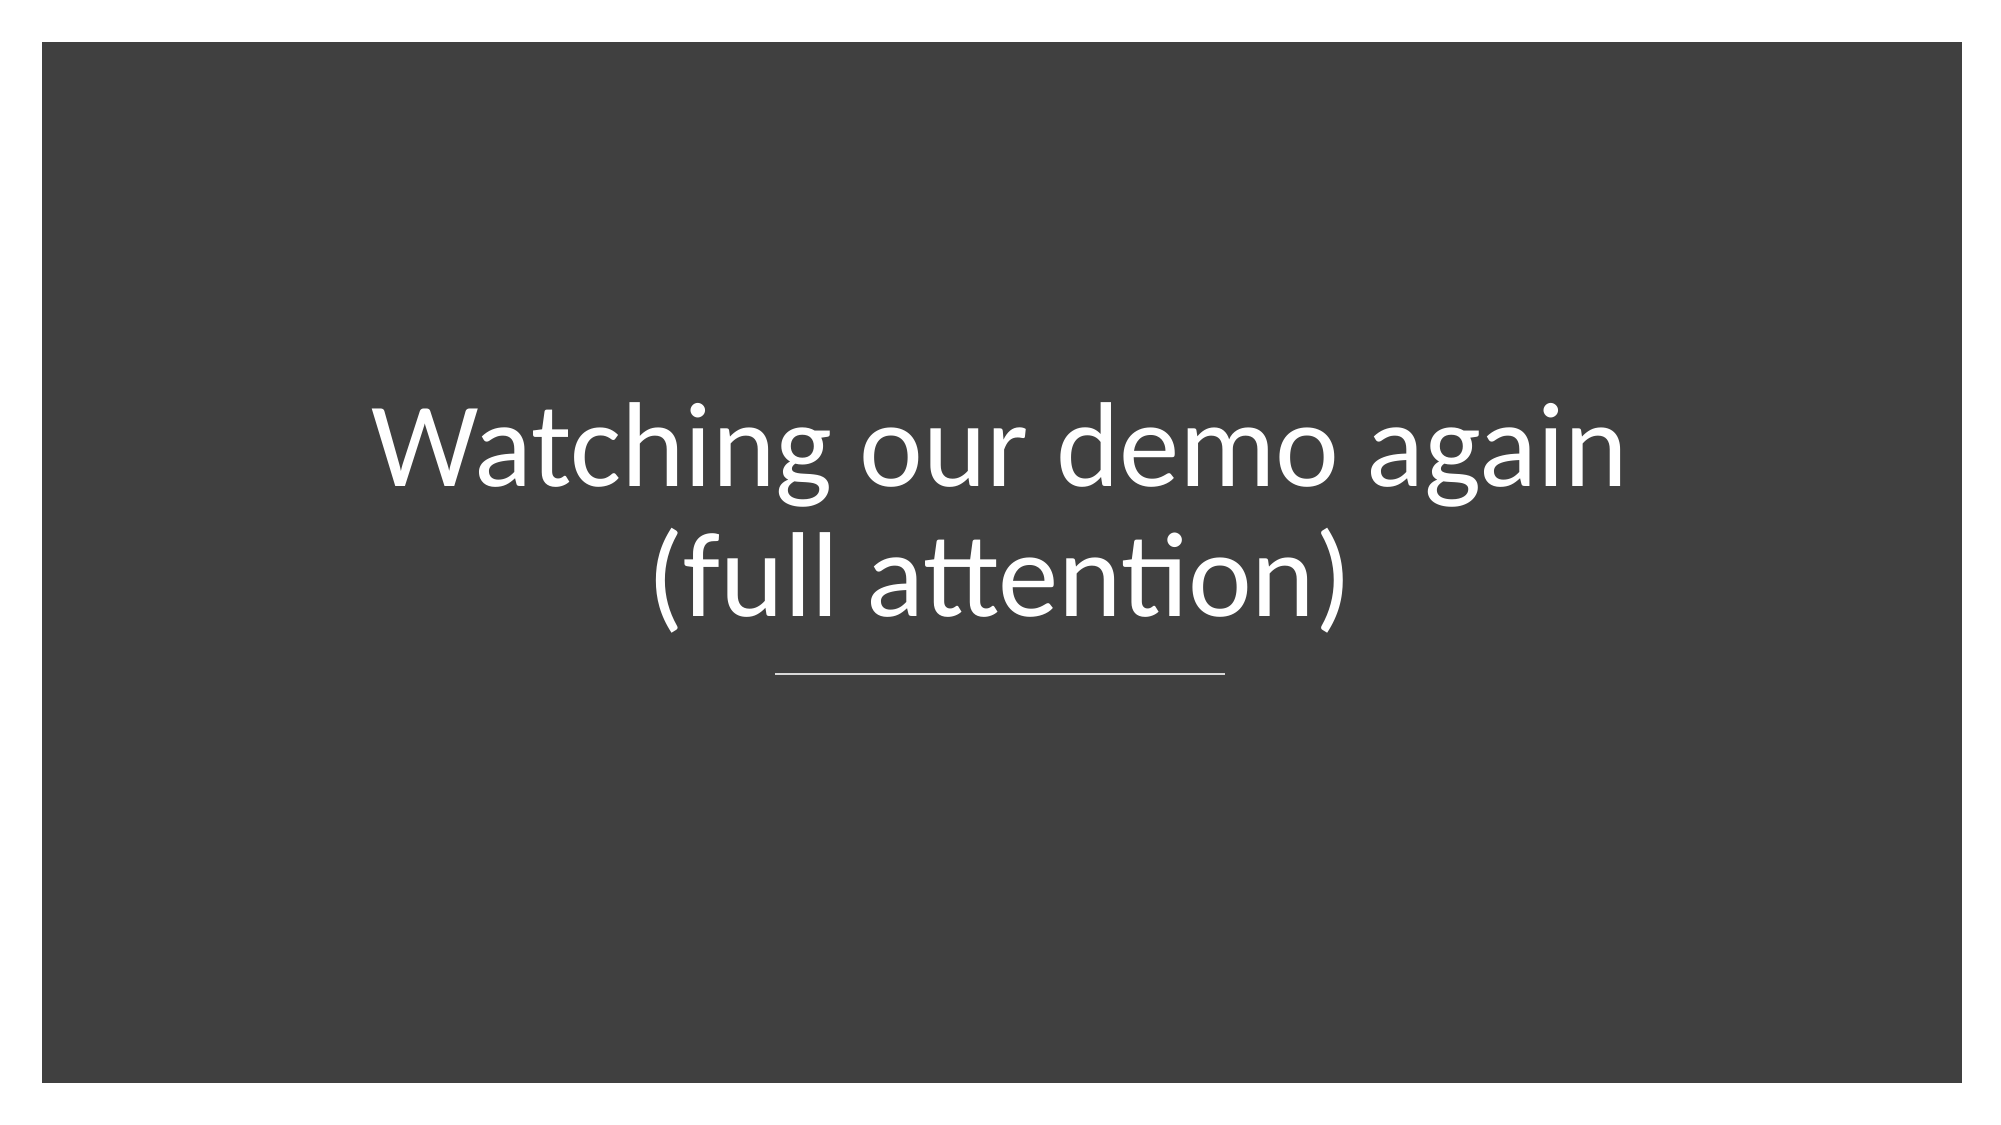

# Watching our demo again (full attention)